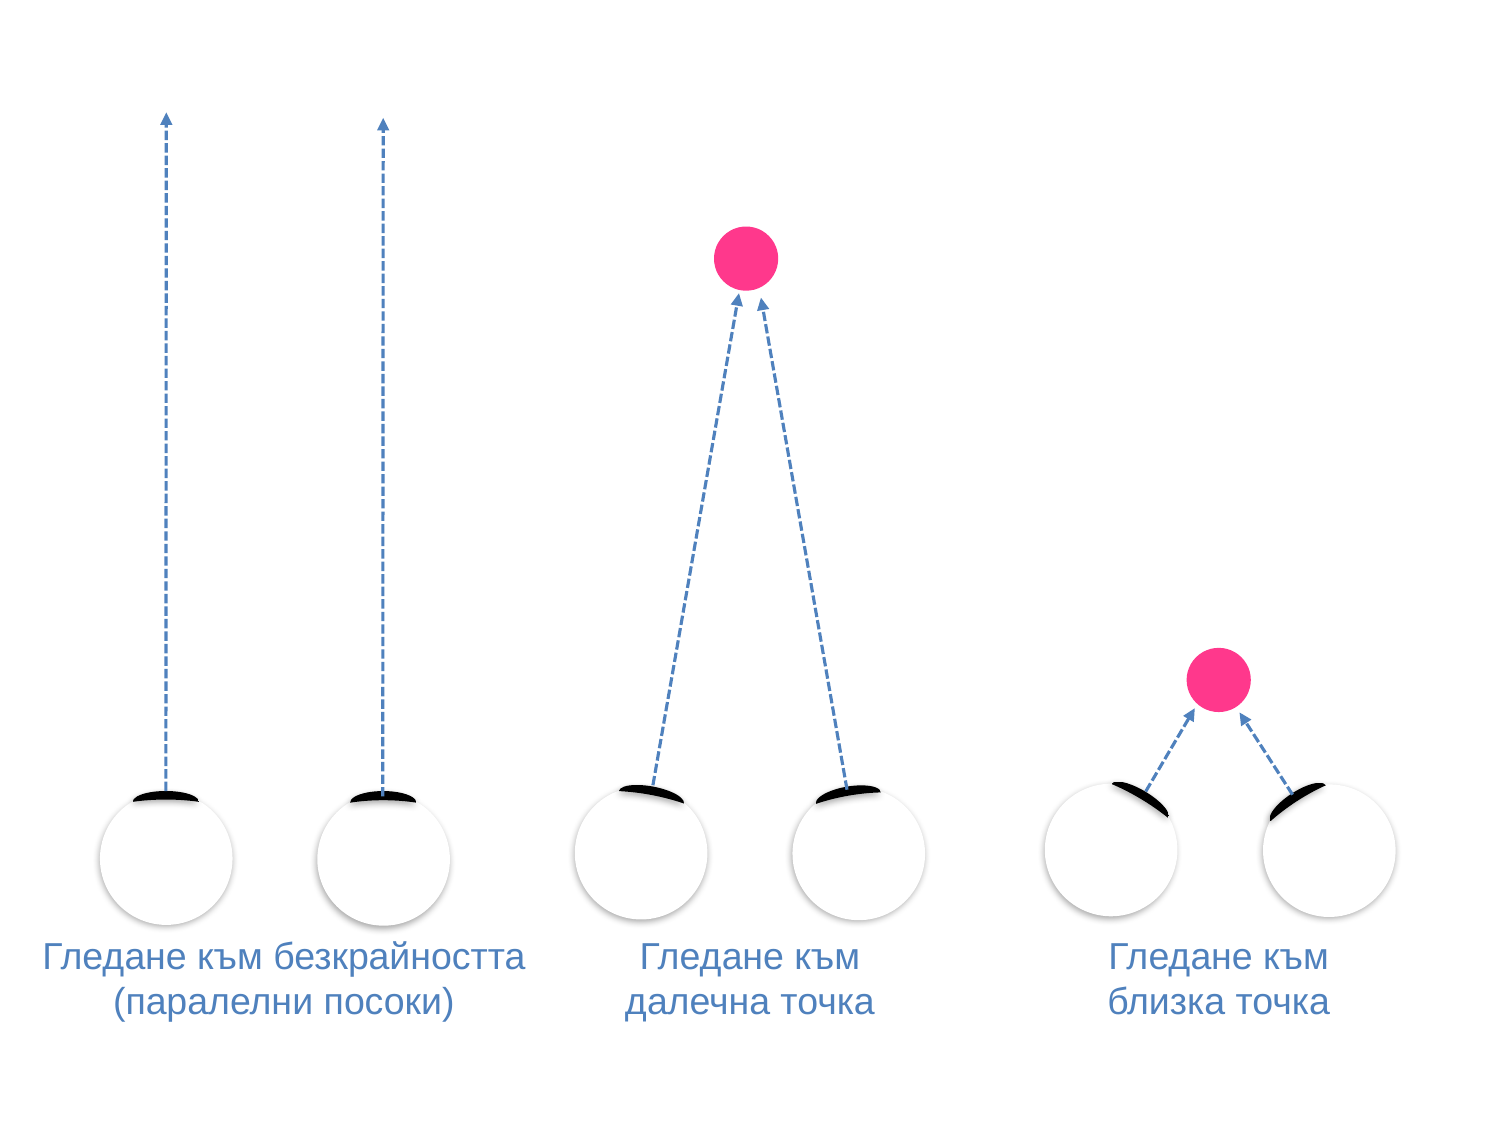

Гледане към
близка точка
Гледане към
далечна точка
Гледане към безкрайността
(паралелни посоки)